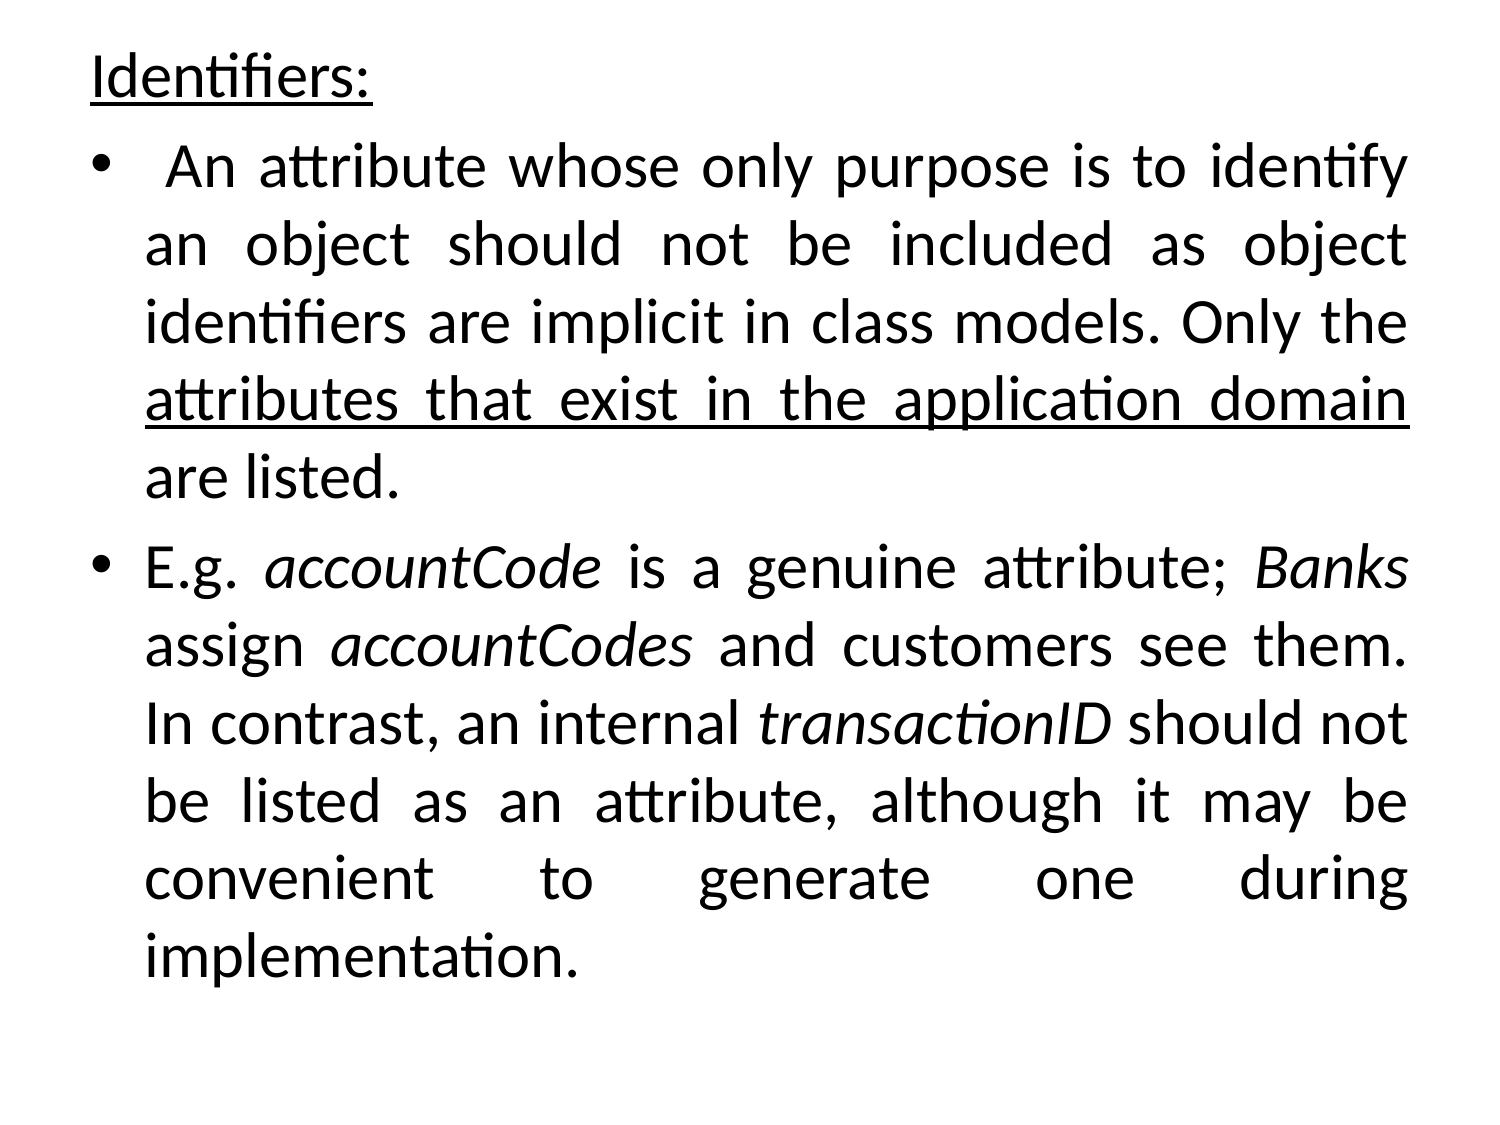

Identifiers:
 An attribute whose only purpose is to identify an object should not be included as object identifiers are implicit in class models. Only the attributes that exist in the application domain are listed.
E.g. accountCode is a genuine attribute; Banks assign accountCodes and customers see them. In contrast, an internal transactionID should not be listed as an attribute, although it may be convenient to generate one during implementation.